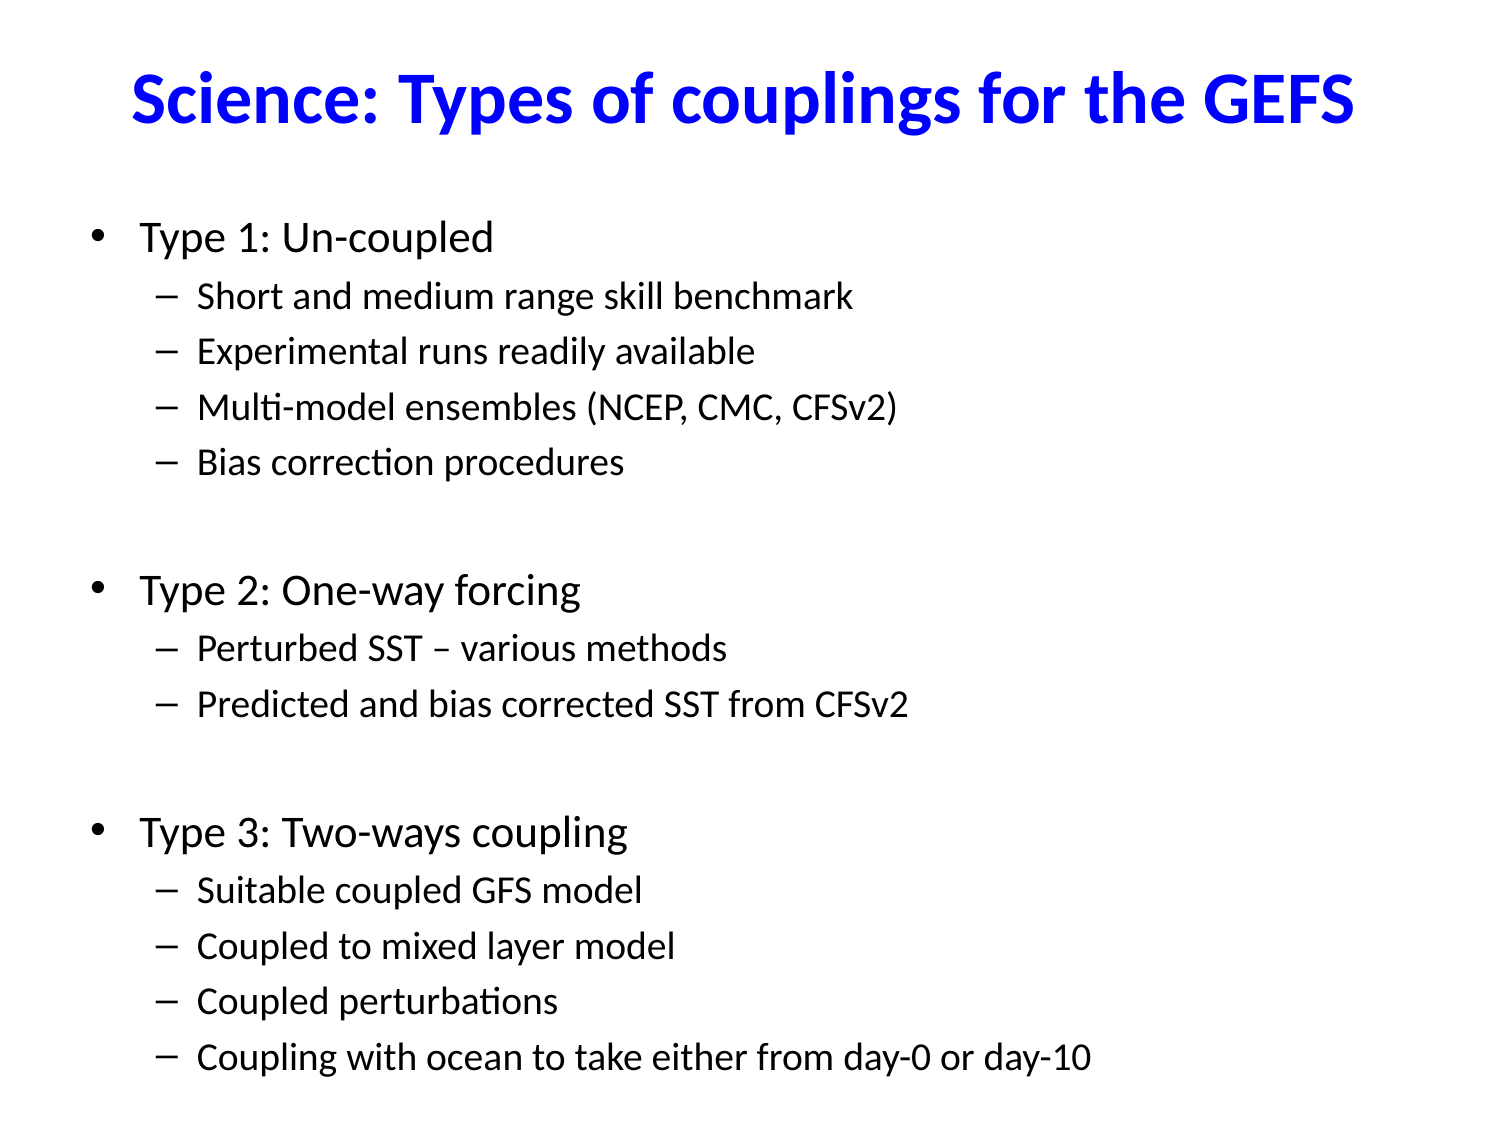

# Science: Types of couplings for the GEFS
Type 1: Un-coupled
Short and medium range skill benchmark
Experimental runs readily available
Multi-model ensembles (NCEP, CMC, CFSv2)
Bias correction procedures

Type 2: One-way forcing
Perturbed SST – various methods
Predicted and bias corrected SST from CFSv2

Type 3: Two-ways coupling
Suitable coupled GFS model
Coupled to mixed layer model
Coupled perturbations
Coupling with ocean to take either from day-0 or day-10